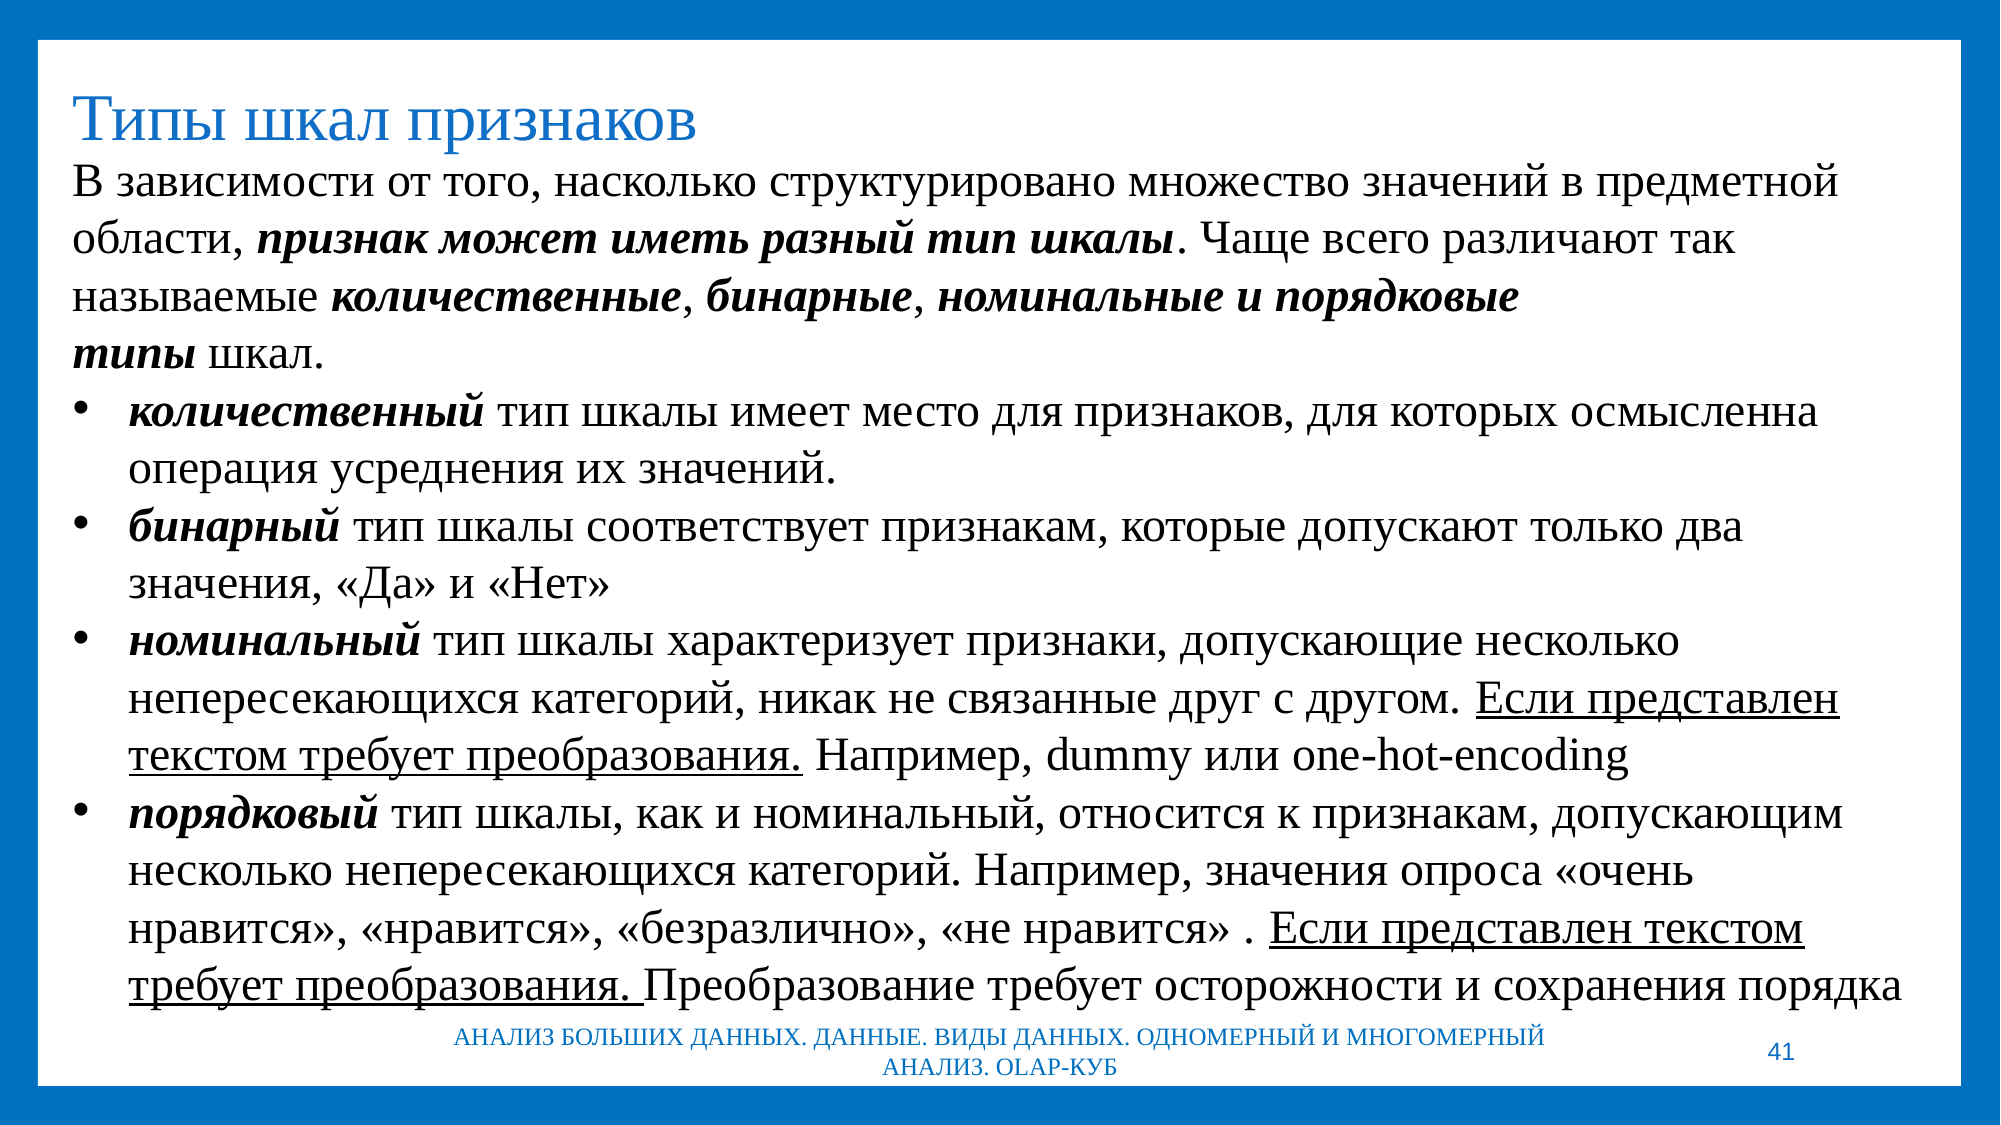

# Типы шкал признаков
В зависимости от того, насколько структурировано множество значений в предметной области, признак может иметь разный тип шкалы. Чаще всего различают так называемые количественные, бинарные, номинальные и порядковые
типы шкал.
количественный тип шкалы имеет место для признаков, для которых осмысленна операция усреднения их значений.
бинарный тип шкалы соответствует признакам, которые допускают только два значения, «Да» и «Нет»
номинальный тип шкалы характеризует признаки, допускающие несколько непересекающихся категорий, никак не связанные друг с другом. Если представлен текстом требует преобразования. Например, dummy или one-hot-encoding
порядковый тип шкалы, как и номинальный, относится к признакам, допускающим несколько непересекающихся категорий. Например, значения опроса «очень нравится», «нравится», «безразлично», «не нравится» . Если представлен текстом требует преобразования. Преобразование требует осторожности и сохранения порядка

АНАЛИЗ БОЛЬШИХ ДАННЫХ. ДАННЫЕ. ВИДЫ ДАННЫХ. ОДНОМЕРНЫЙ И МНОГОМЕРНЫЙ АНАЛИЗ. OLAP-КУБ
41